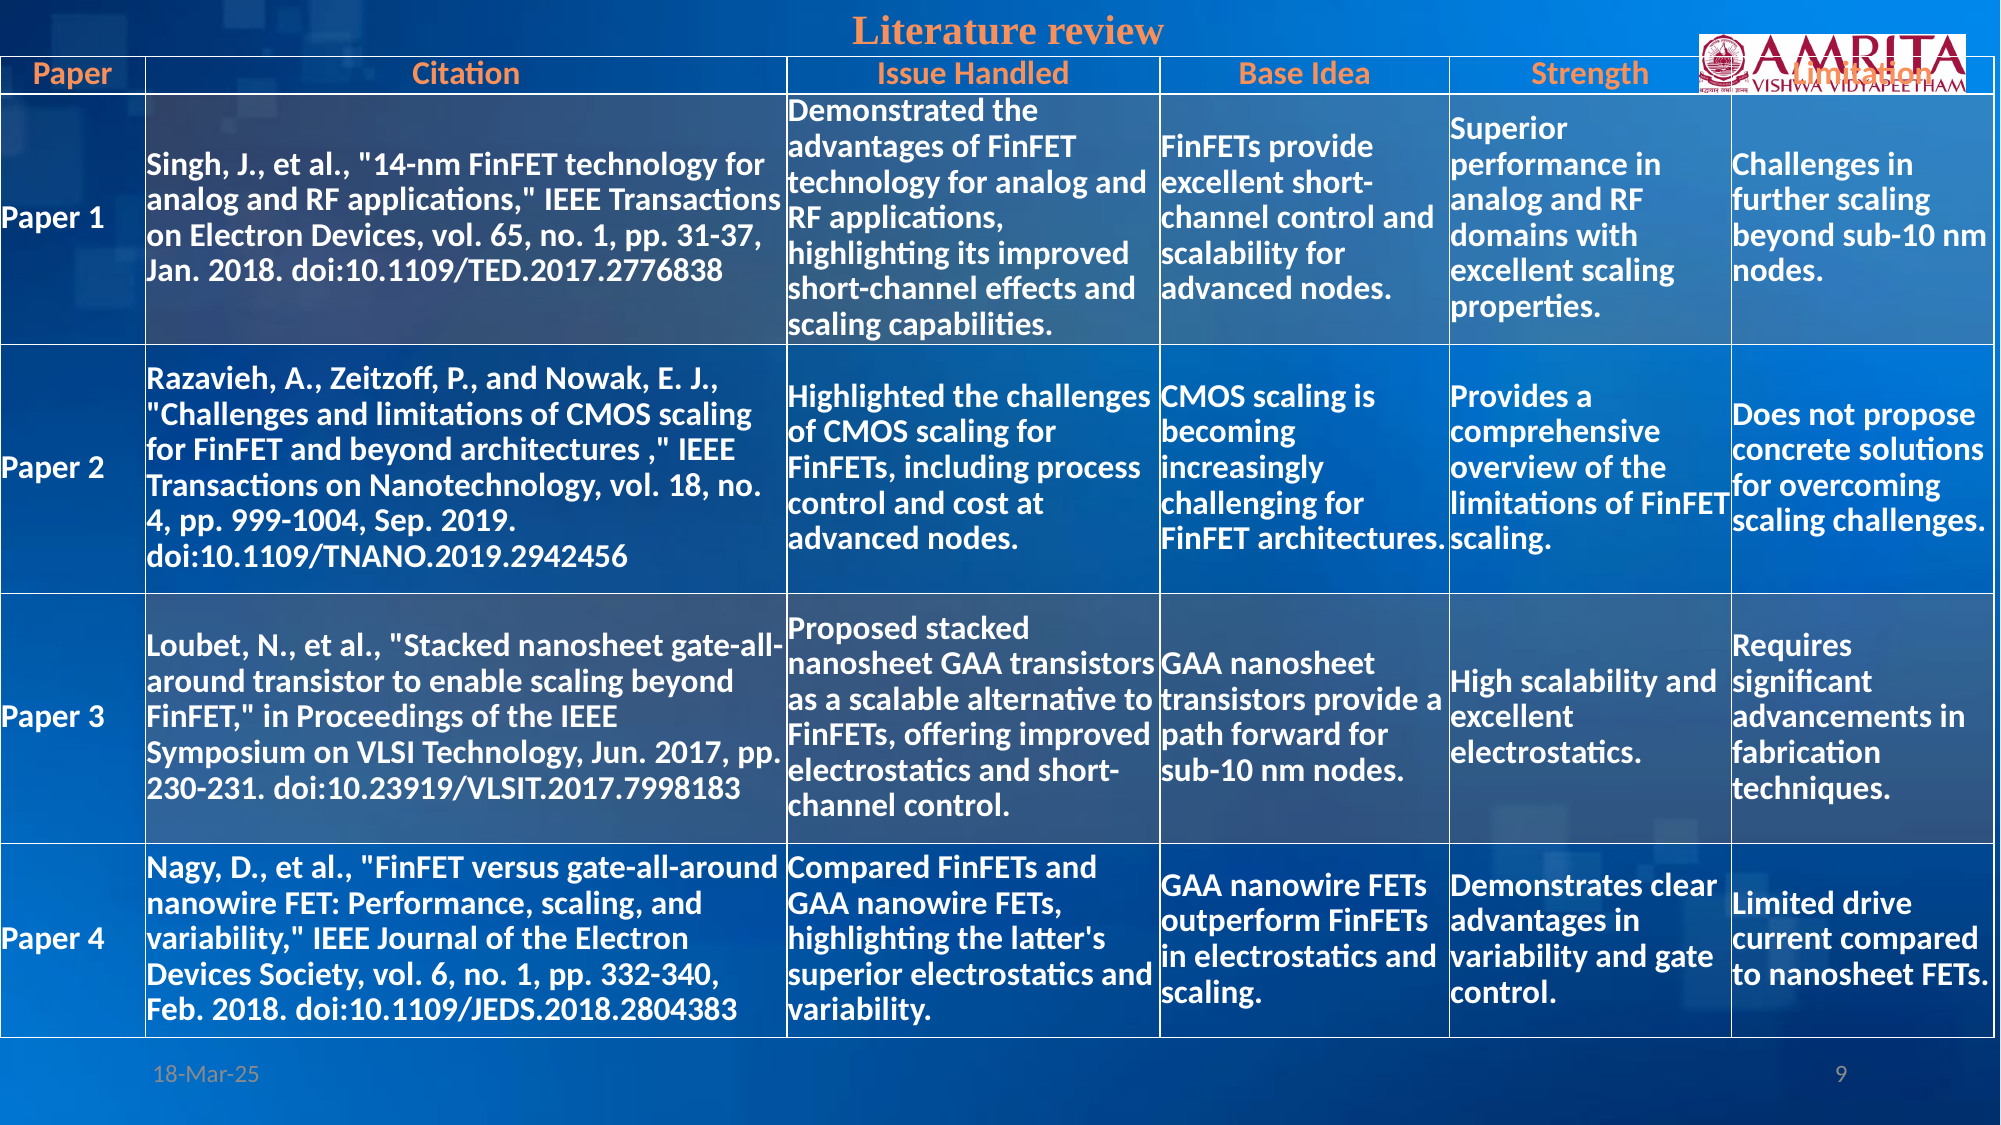

# Literature review
| Paper | Citation | Issue Handled | Base Idea | Strength | Limitation |
| --- | --- | --- | --- | --- | --- |
| Paper 1 | Singh, J., et al., "14-nm FinFET technology for analog and RF applications," IEEE Transactions on Electron Devices, vol. 65, no. 1, pp. 31-37, Jan. 2018. doi:10.1109/TED.2017.2776838 | Demonstrated the advantages of FinFET technology for analog and RF applications, highlighting its improved short-channel effects and scaling capabilities. | FinFETs provide excellent short-channel control and scalability for advanced nodes. | Superior performance in analog and RF domains with excellent scaling properties. | Challenges in further scaling beyond sub-10 nm nodes. |
| Paper 2 | Razavieh, A., Zeitzoff, P., and Nowak, E. J., "Challenges and limitations of CMOS scaling for FinFET and beyond architectures ," IEEE Transactions on Nanotechnology, vol. 18, no. 4, pp. 999-1004, Sep. 2019. doi:10.1109/TNANO.2019.2942456 | Highlighted the challenges of CMOS scaling for FinFETs, including process control and cost at advanced nodes. | CMOS scaling is becoming increasingly challenging for FinFET architectures. | Provides a comprehensive overview of the limitations of FinFET scaling. | Does not propose concrete solutions for overcoming scaling challenges. |
| Paper 3 | Loubet, N., et al., "Stacked nanosheet gate-all-around transistor to enable scaling beyond FinFET," in Proceedings of the IEEE Symposium on VLSI Technology, Jun. 2017, pp. 230-231. doi:10.23919/VLSIT.2017.7998183 | Proposed stacked nanosheet GAA transistors as a scalable alternative to FinFETs, offering improved electrostatics and short-channel control. | GAA nanosheet transistors provide a path forward for sub-10 nm nodes. | High scalability and excellent electrostatics. | Requires significant advancements in fabrication techniques. |
| Paper 4 | Nagy, D., et al., "FinFET versus gate-all-around nanowire FET: Performance, scaling, and variability," IEEE Journal of the Electron Devices Society, vol. 6, no. 1, pp. 332-340, Feb. 2018. doi:10.1109/JEDS.2018.2804383 | Compared FinFETs and GAA nanowire FETs, highlighting the latter's superior electrostatics and variability. | GAA nanowire FETs outperform FinFETs in electrostatics and scaling. | Demonstrates clear advantages in variability and gate control. | Limited drive current compared to nanosheet FETs. |
18-Mar-25
9